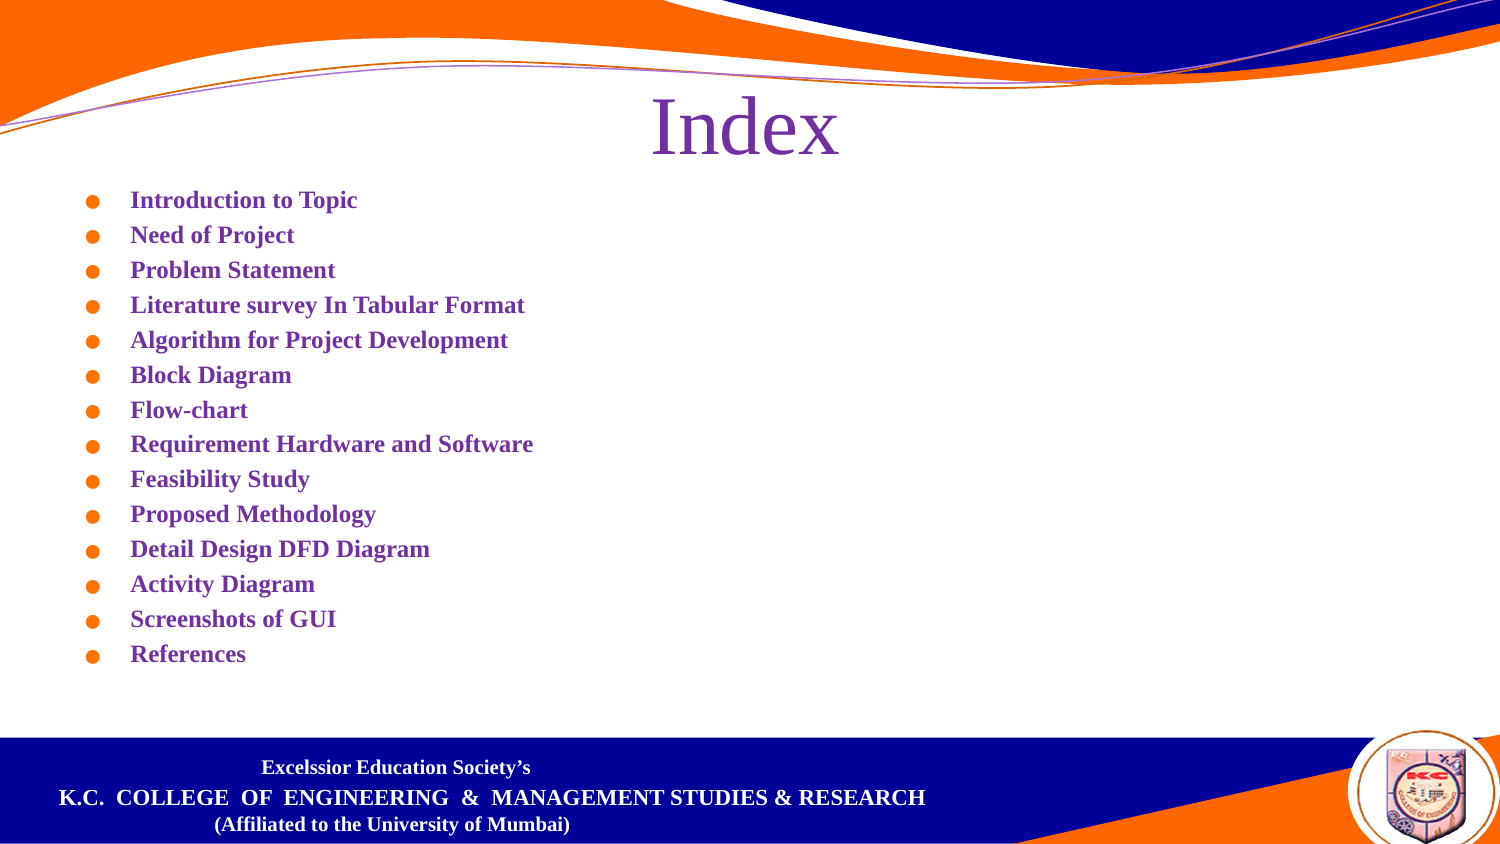

# Index
Introduction to Topic
Need of Project
Problem Statement
Literature survey In Tabular Format
Algorithm for Project Development
Block Diagram
Flow-chart
Requirement Hardware and Software
Feasibility Study
Proposed Methodology
Detail Design DFD Diagram
Activity Diagram
Screenshots of GUI
References